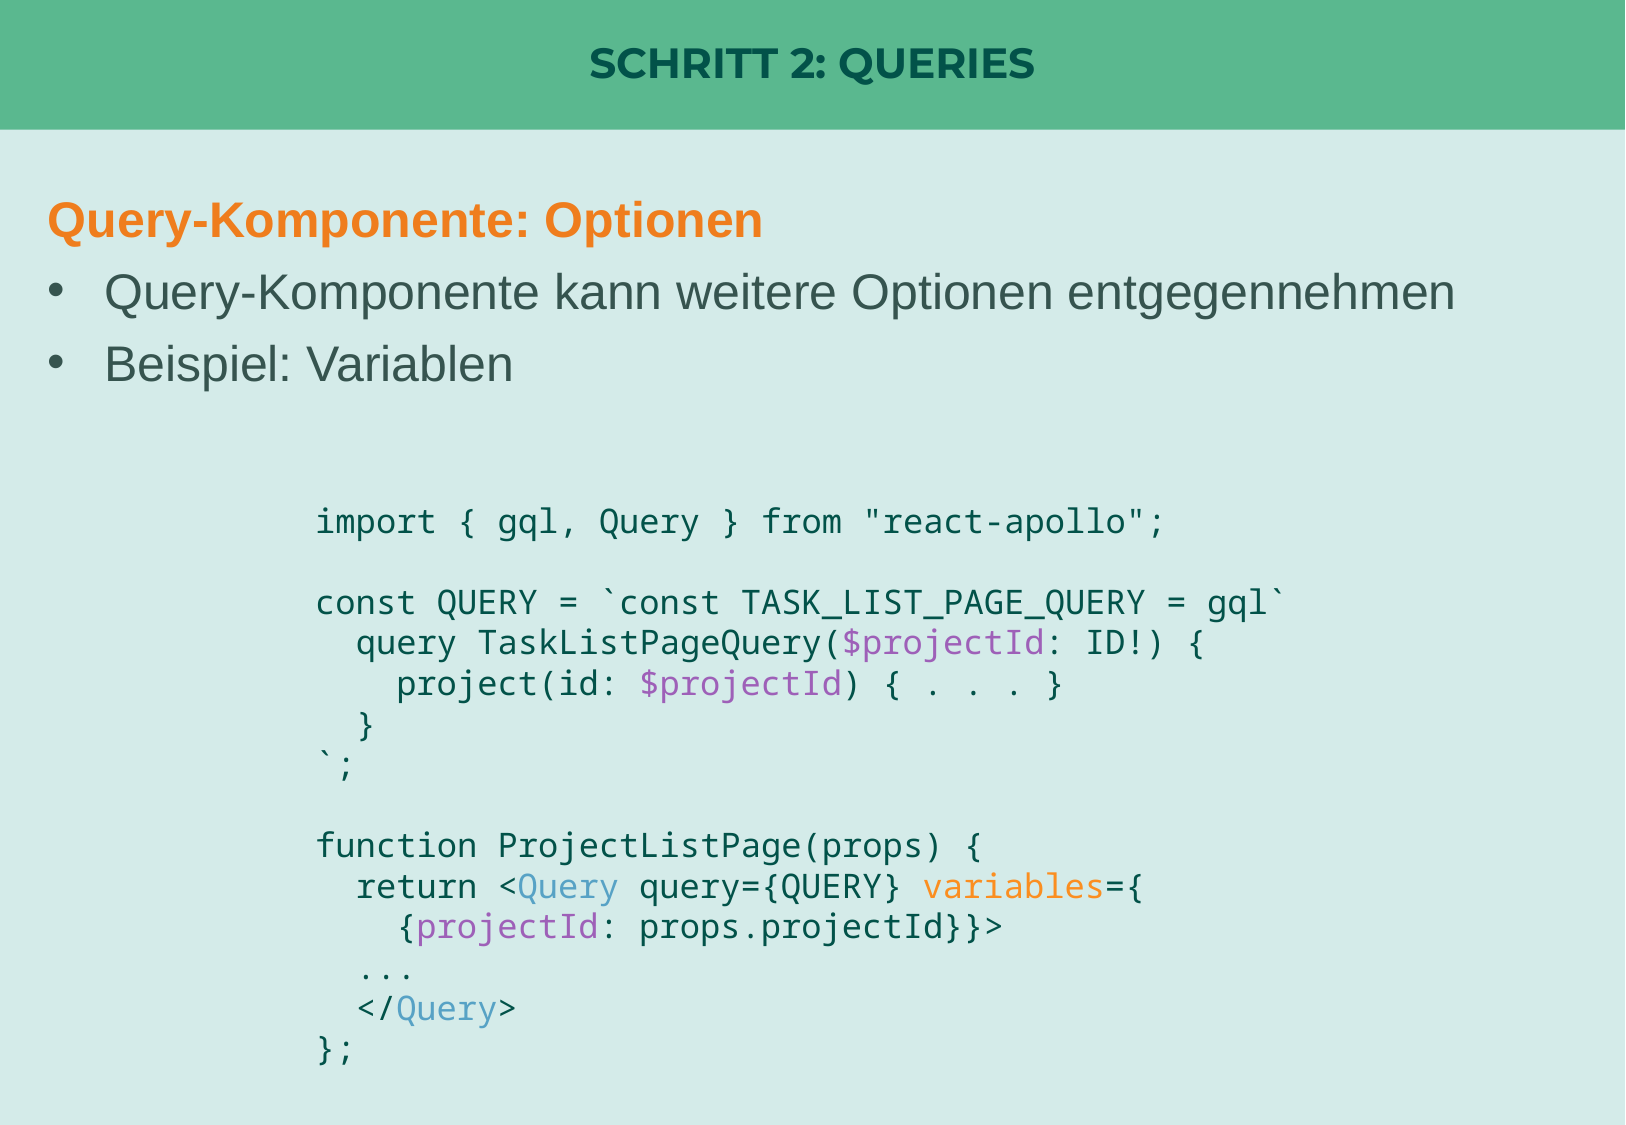

# Schritt 2: Queries
Query-Komponente: Optionen
Query-Komponente kann weitere Optionen entgegennehmen
Beispiel: Variablen
import { gql, Query } from "react-apollo";

const QUERY = `const TASK_LIST_PAGE_QUERY = gql`
  query TaskListPageQuery($projectId: ID!) {
    project(id: $projectId) { . . . }
  }
`;

function ProjectListPage(props) {
  return <Query query={QUERY} variables={
    {projectId: props.projectId}}>
  ...
  </Query>
};